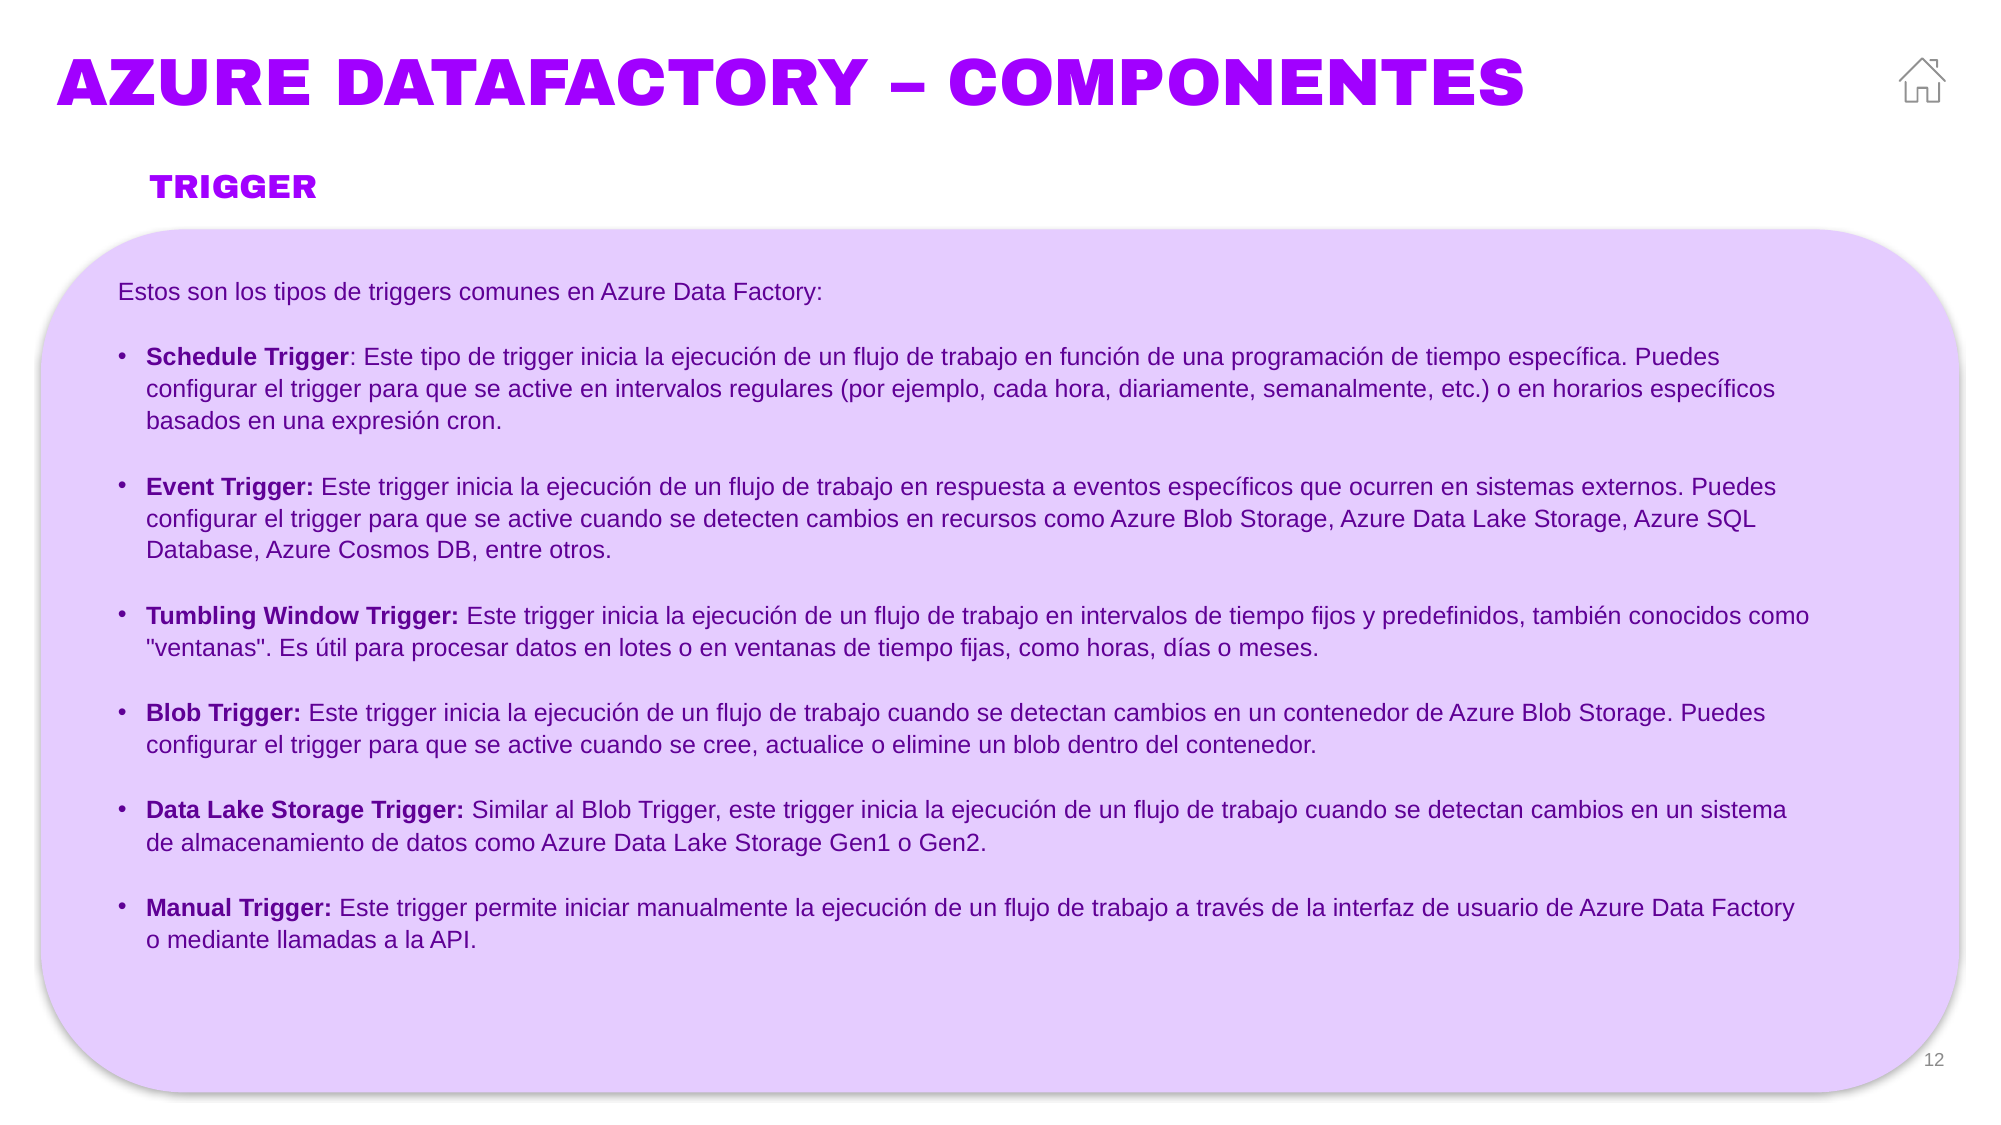

# Azure datafactory – componentes
Trigger

Estos son los tipos de triggers comunes en Azure Data Factory:
Schedule Trigger: Este tipo de trigger inicia la ejecución de un flujo de trabajo en función de una programación de tiempo específica. Puedes configurar el trigger para que se active en intervalos regulares (por ejemplo, cada hora, diariamente, semanalmente, etc.) o en horarios específicos basados en una expresión cron.
Event Trigger: Este trigger inicia la ejecución de un flujo de trabajo en respuesta a eventos específicos que ocurren en sistemas externos. Puedes configurar el trigger para que se active cuando se detecten cambios en recursos como Azure Blob Storage, Azure Data Lake Storage, Azure SQL Database, Azure Cosmos DB, entre otros.
Tumbling Window Trigger: Este trigger inicia la ejecución de un flujo de trabajo en intervalos de tiempo fijos y predefinidos, también conocidos como "ventanas". Es útil para procesar datos en lotes o en ventanas de tiempo fijas, como horas, días o meses.
Blob Trigger: Este trigger inicia la ejecución de un flujo de trabajo cuando se detectan cambios en un contenedor de Azure Blob Storage. Puedes configurar el trigger para que se active cuando se cree, actualice o elimine un blob dentro del contenedor.
Data Lake Storage Trigger: Similar al Blob Trigger, este trigger inicia la ejecución de un flujo de trabajo cuando se detectan cambios en un sistema de almacenamiento de datos como Azure Data Lake Storage Gen1 o Gen2.
Manual Trigger: Este trigger permite iniciar manualmente la ejecución de un flujo de trabajo a través de la interfaz de usuario de Azure Data Factory o mediante llamadas a la API.

Copyright © 2021 Accenture. All rights reserved.
12